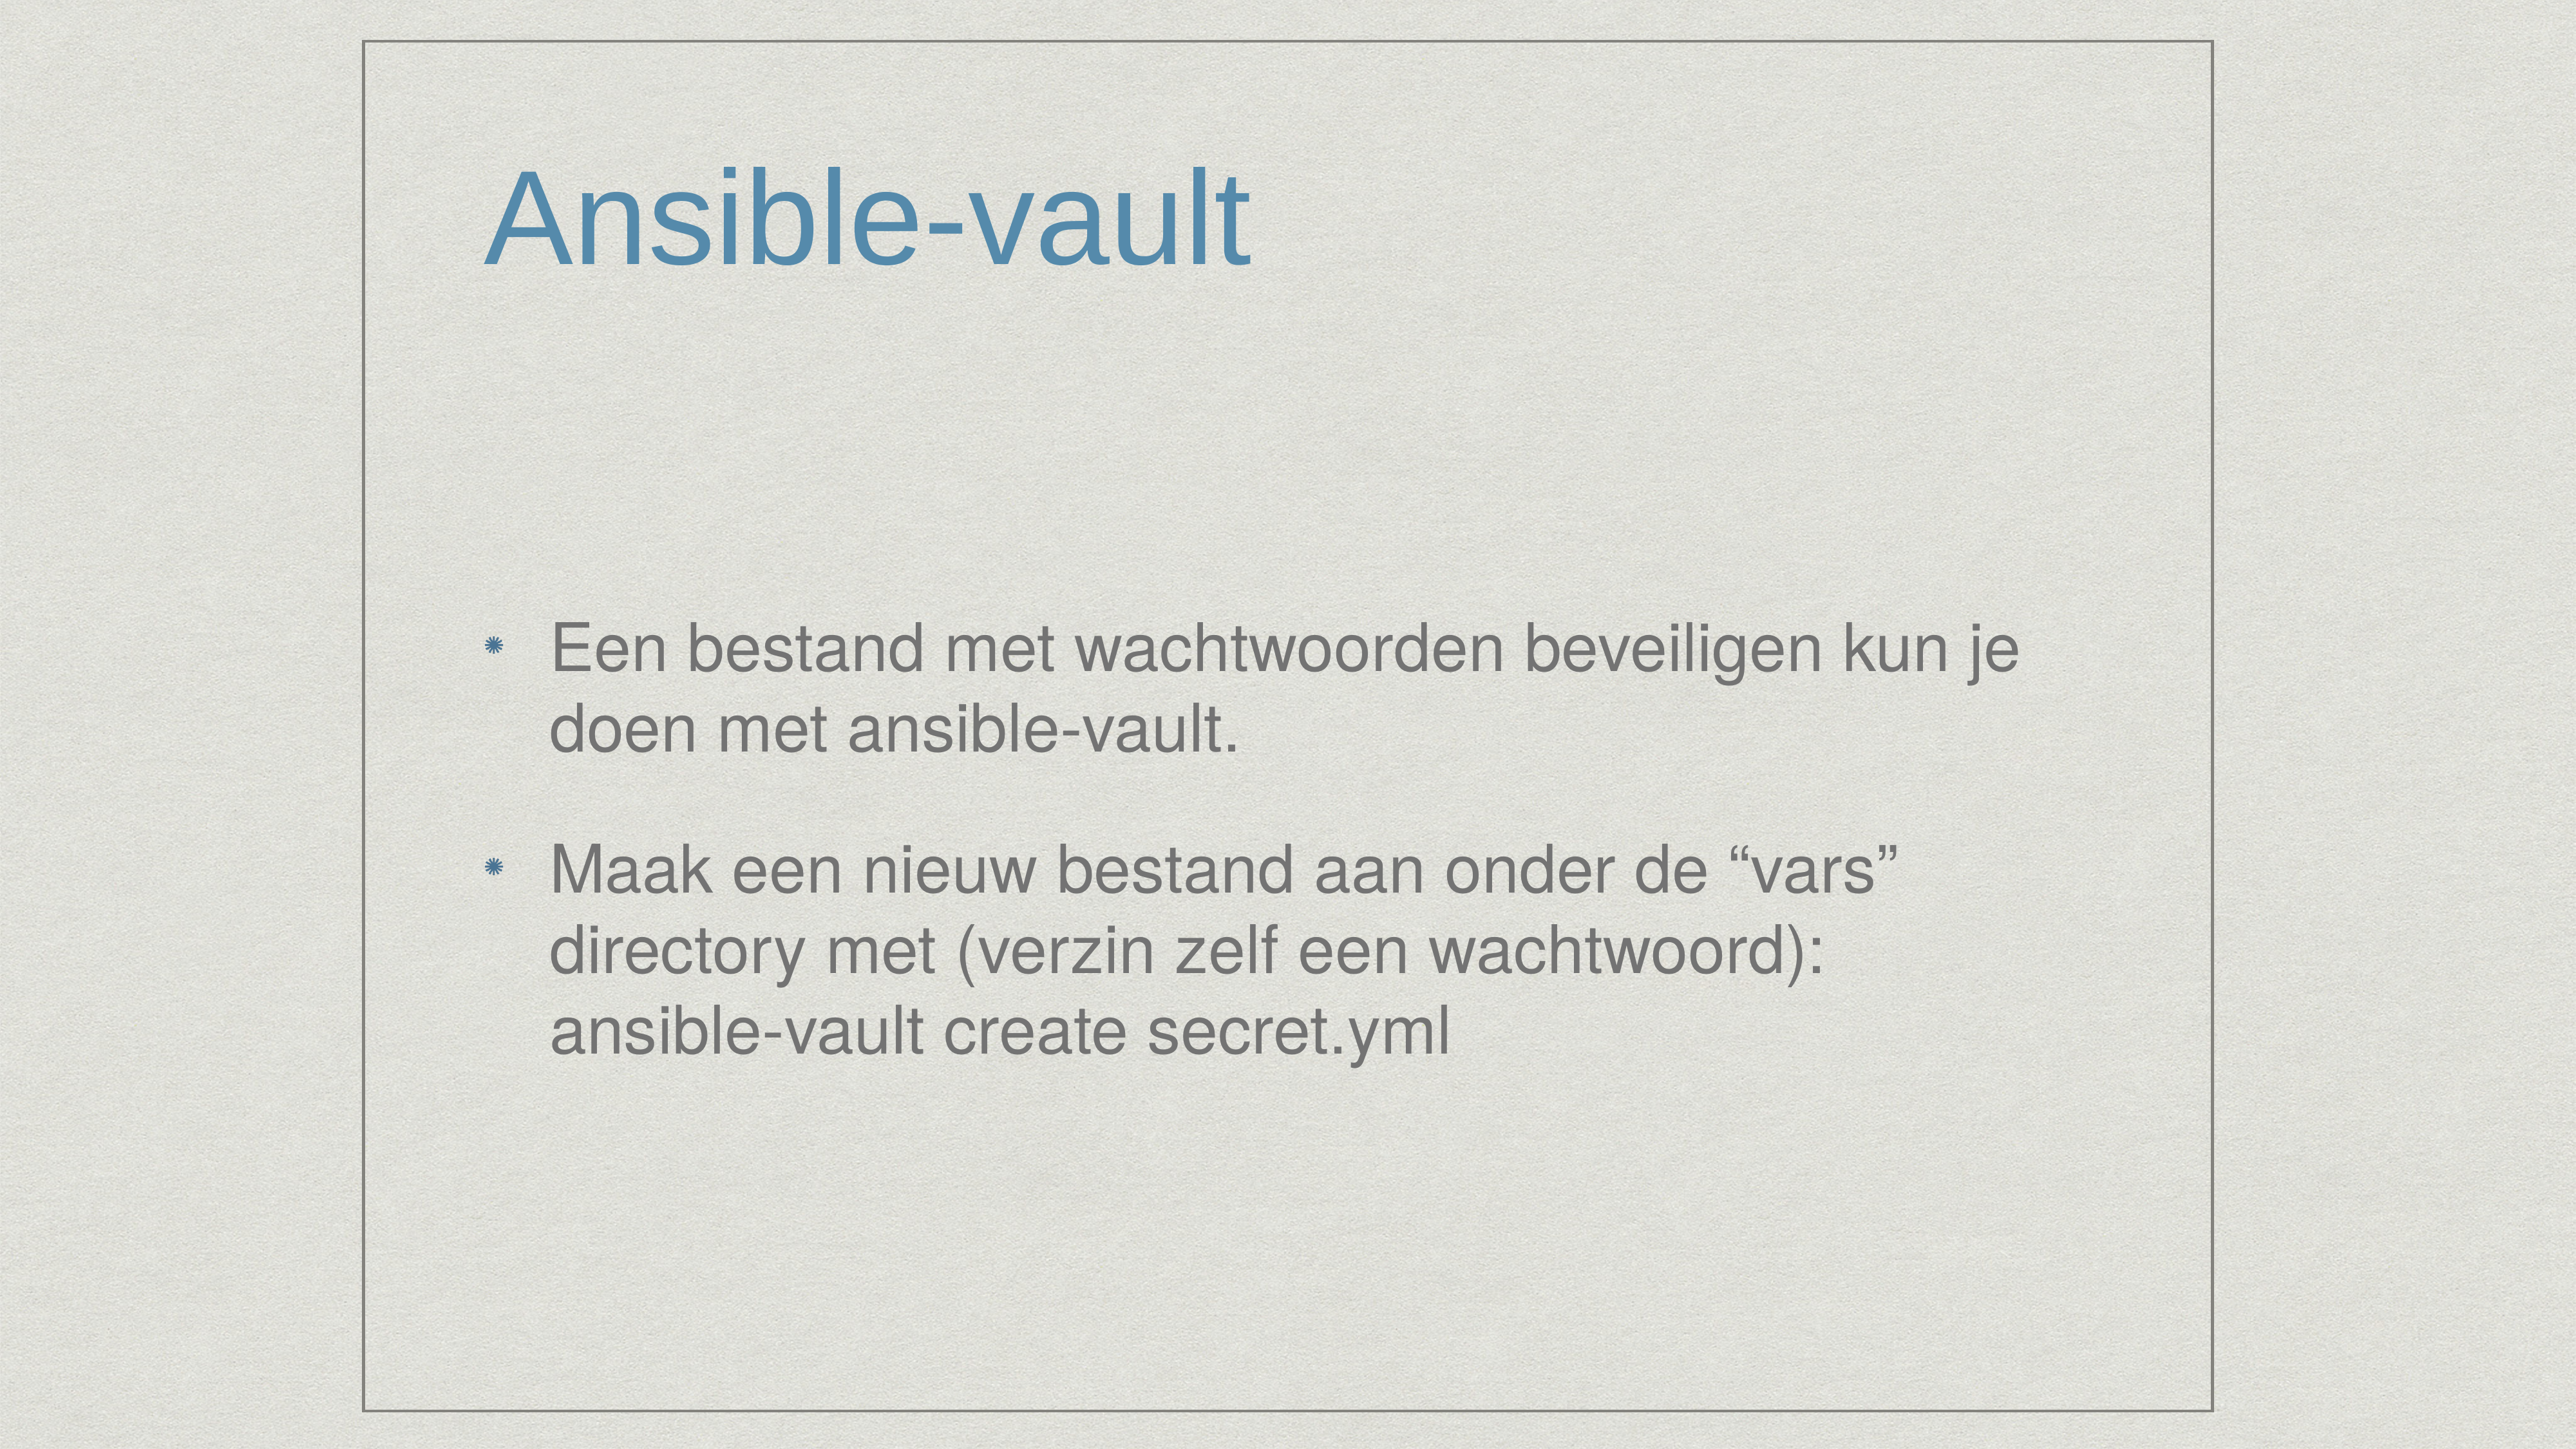

# Ansible-vault
Een bestand met wachtwoorden beveiligen kun je doen met ansible-vault.
Maak een nieuw bestand aan onder de “vars” directory met (verzin zelf een wachtwoord):
ansible-vault create secret.yml